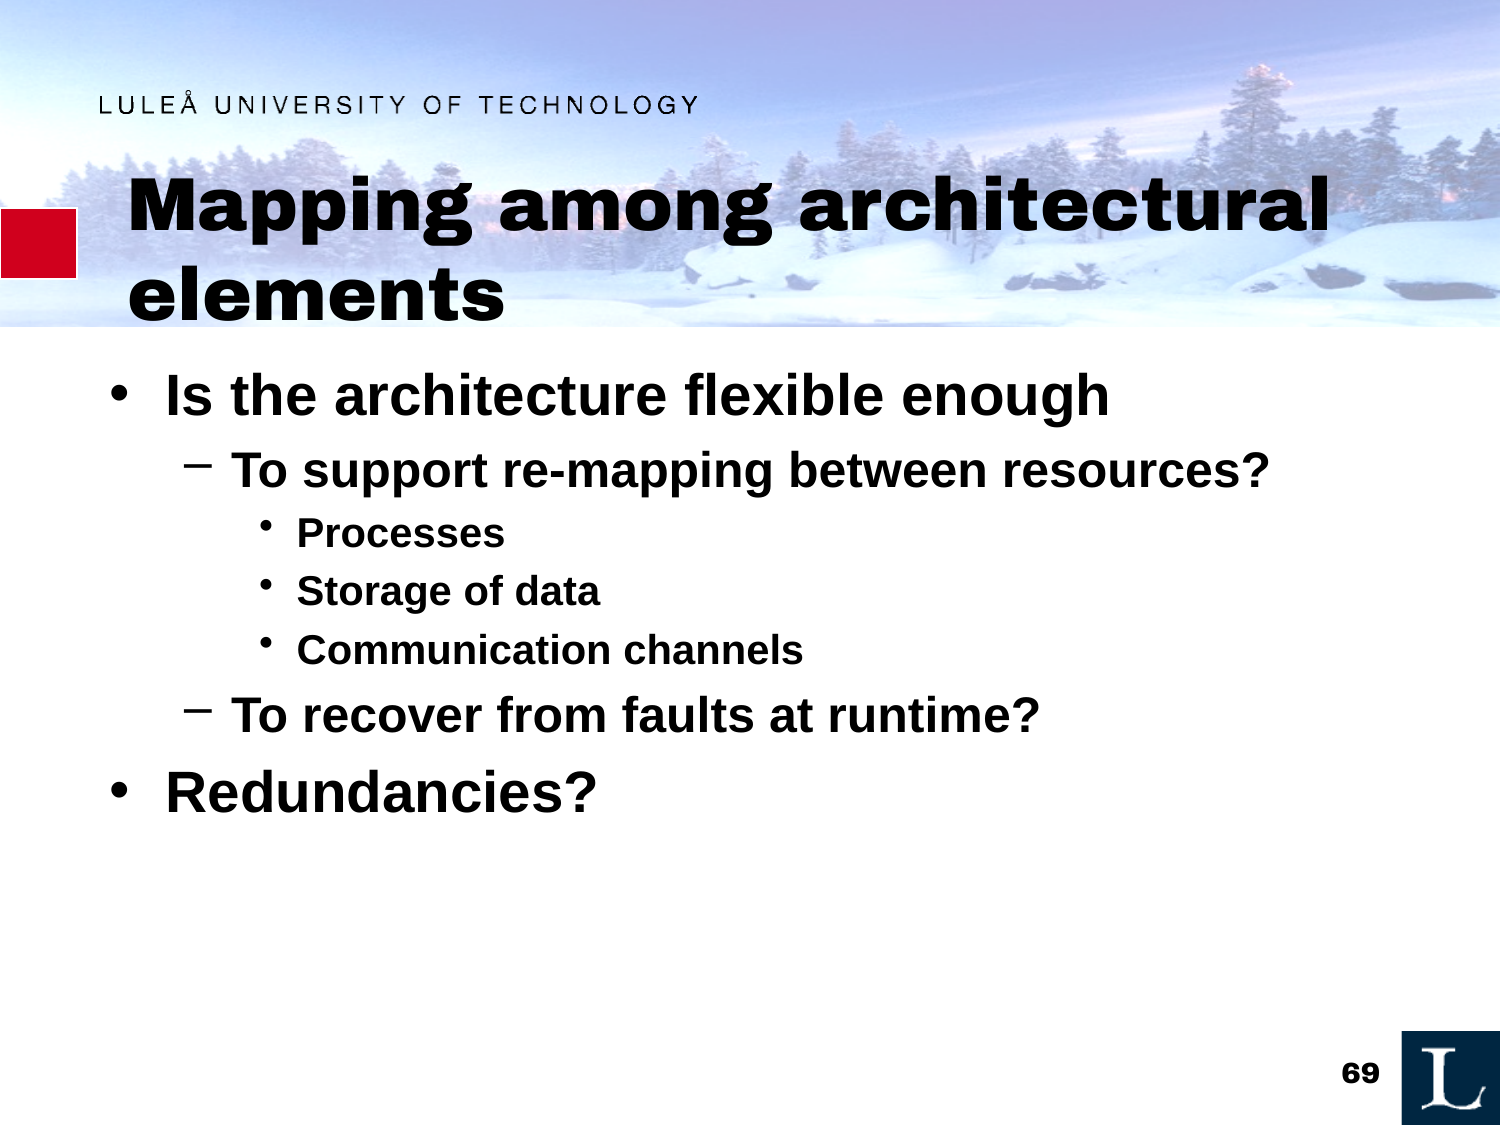

# Mapping among architectural elements
Is the architecture flexible enough
To support re-mapping between resources?
Processes
Storage of data
Communication channels
To recover from faults at runtime?
Redundancies?
69